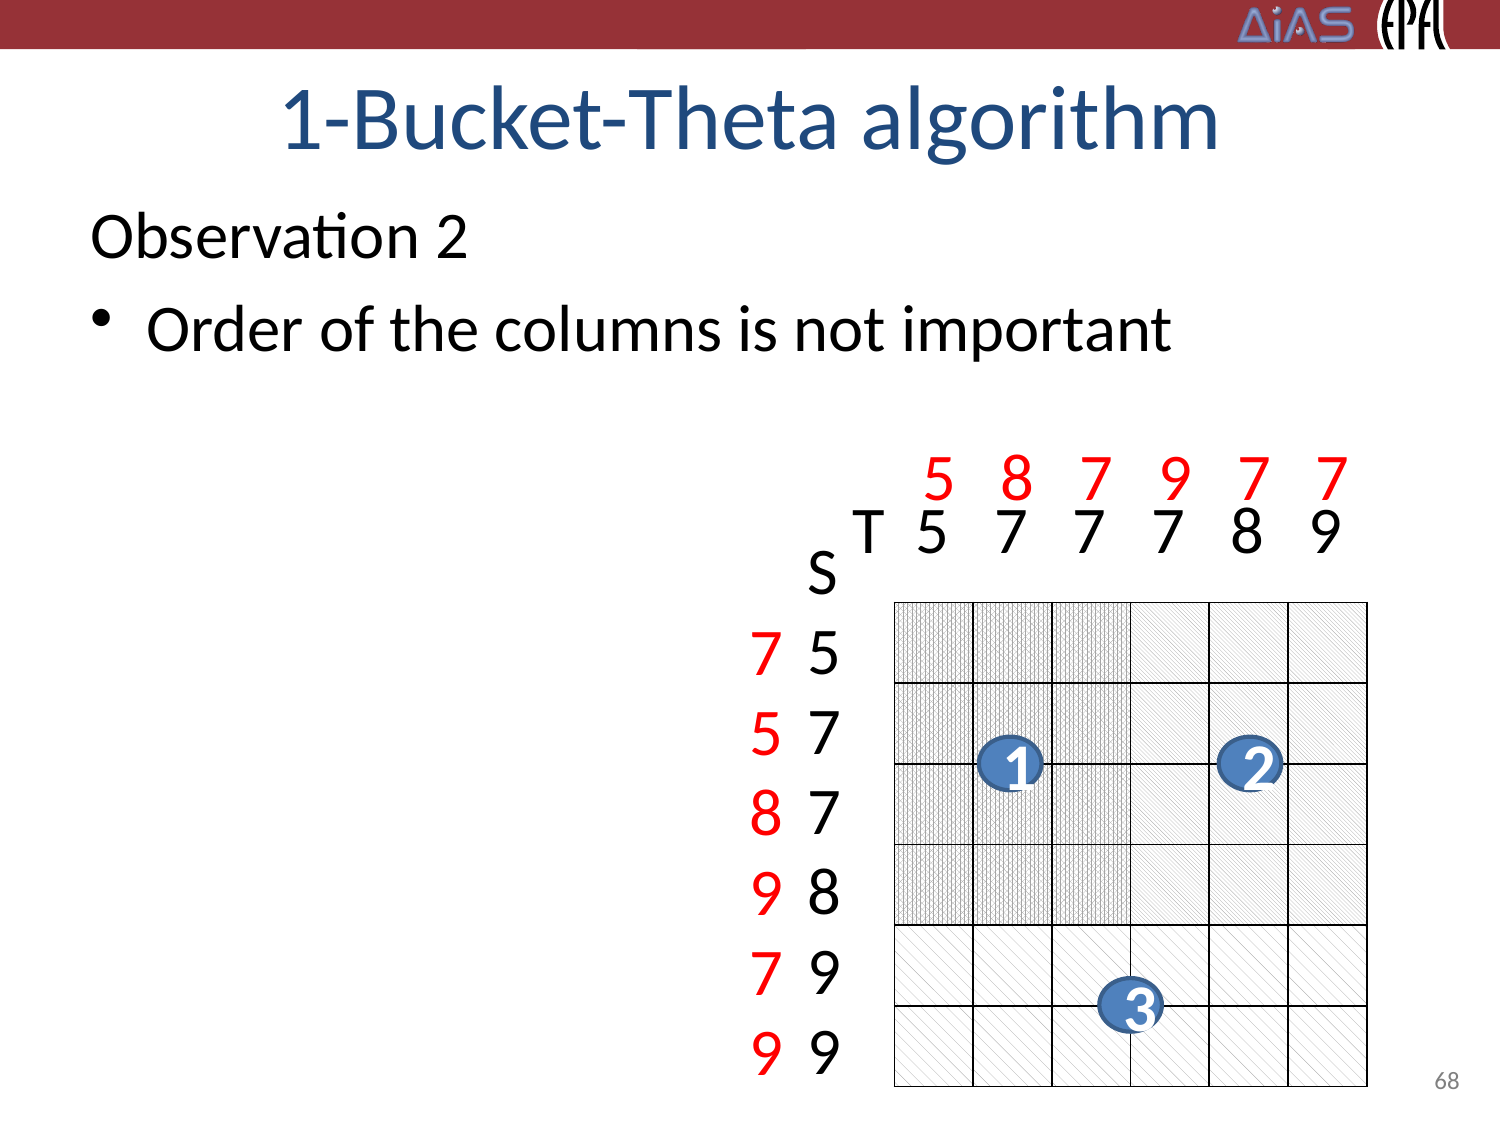

# 1-Bucket-Theta algorithm
Observation 2
Order of the columns is not important

  5   8   7   9   7   7
T  5   7   7   7   8   9
S
5
7
7
8
9
9
7
5
8
9
7
9
|  |  |  |  |  |  |
| --- | --- | --- | --- | --- | --- |
|  |  |  |  |  |  |
|  |  |  |  |  |  |
|  |  |  |  |  |  |
|  |  |  |  |  |  |
|  |  |  |  |  |  |
1
2
3
68